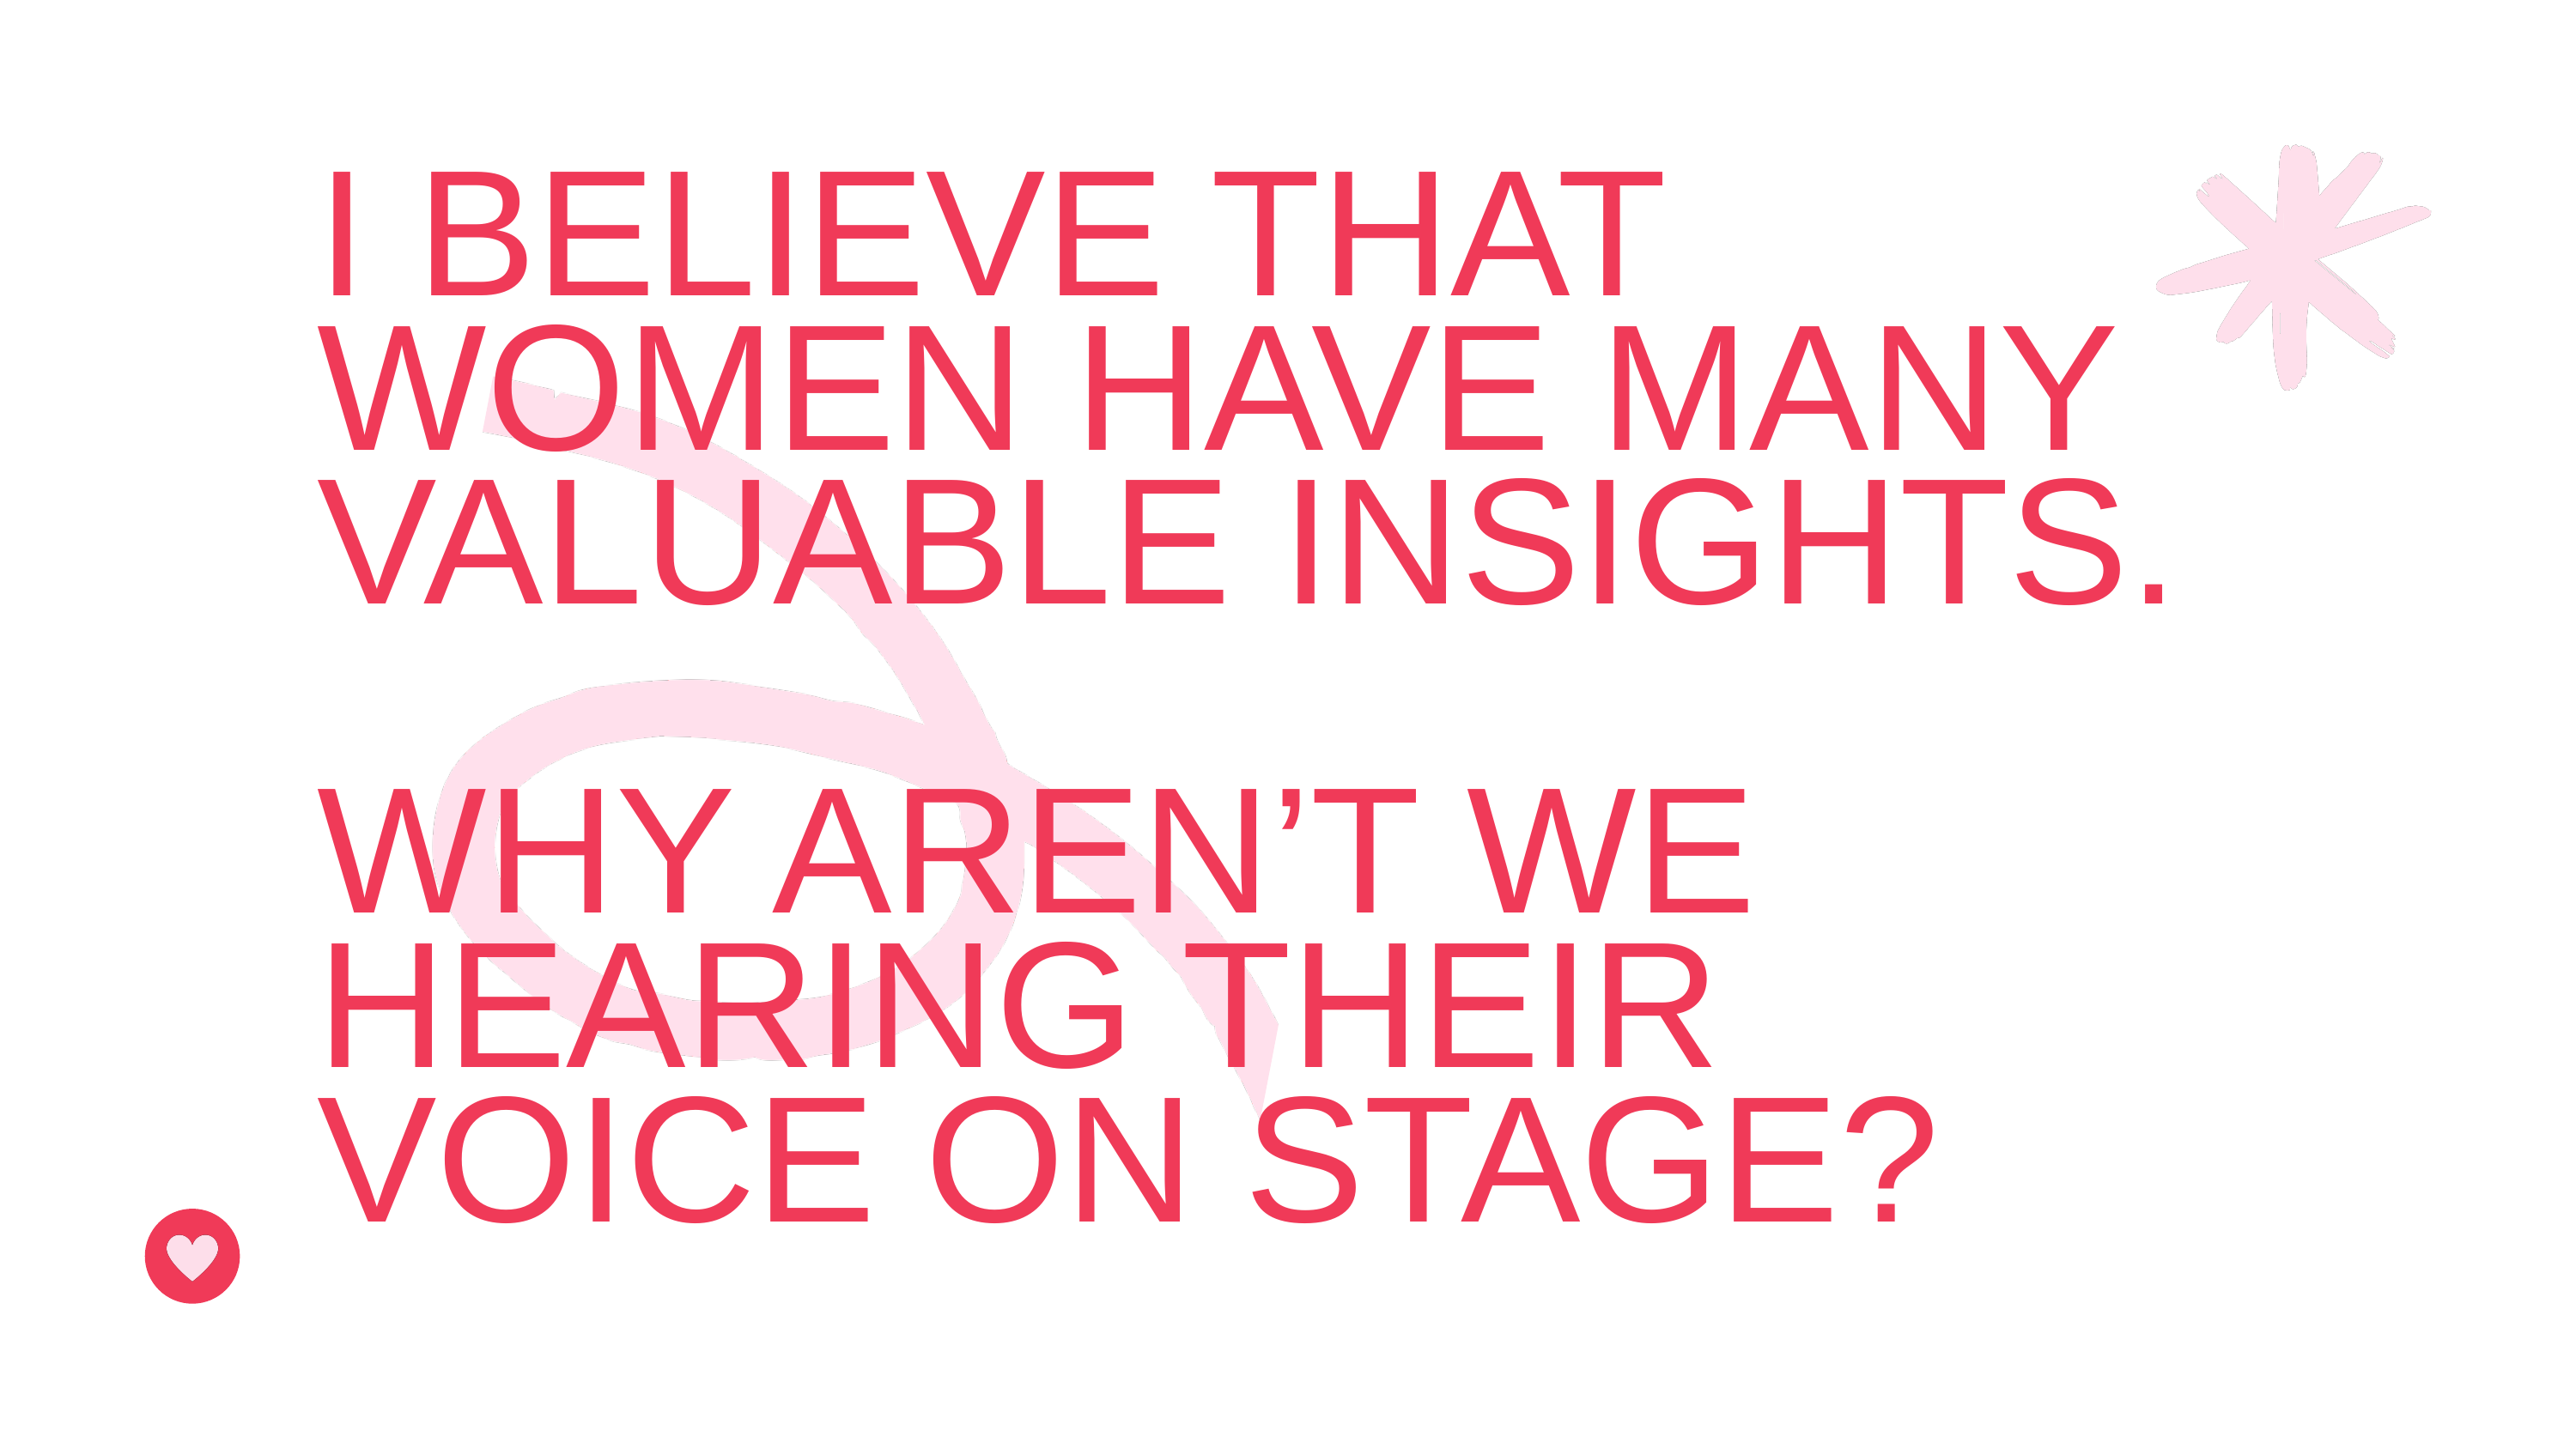

I BELIEVE THAT WOMEN HAVE MANY VALUABLE INSIGHTS.
WHY AREN’T WE HEARING THEIR VOICE ON STAGE?